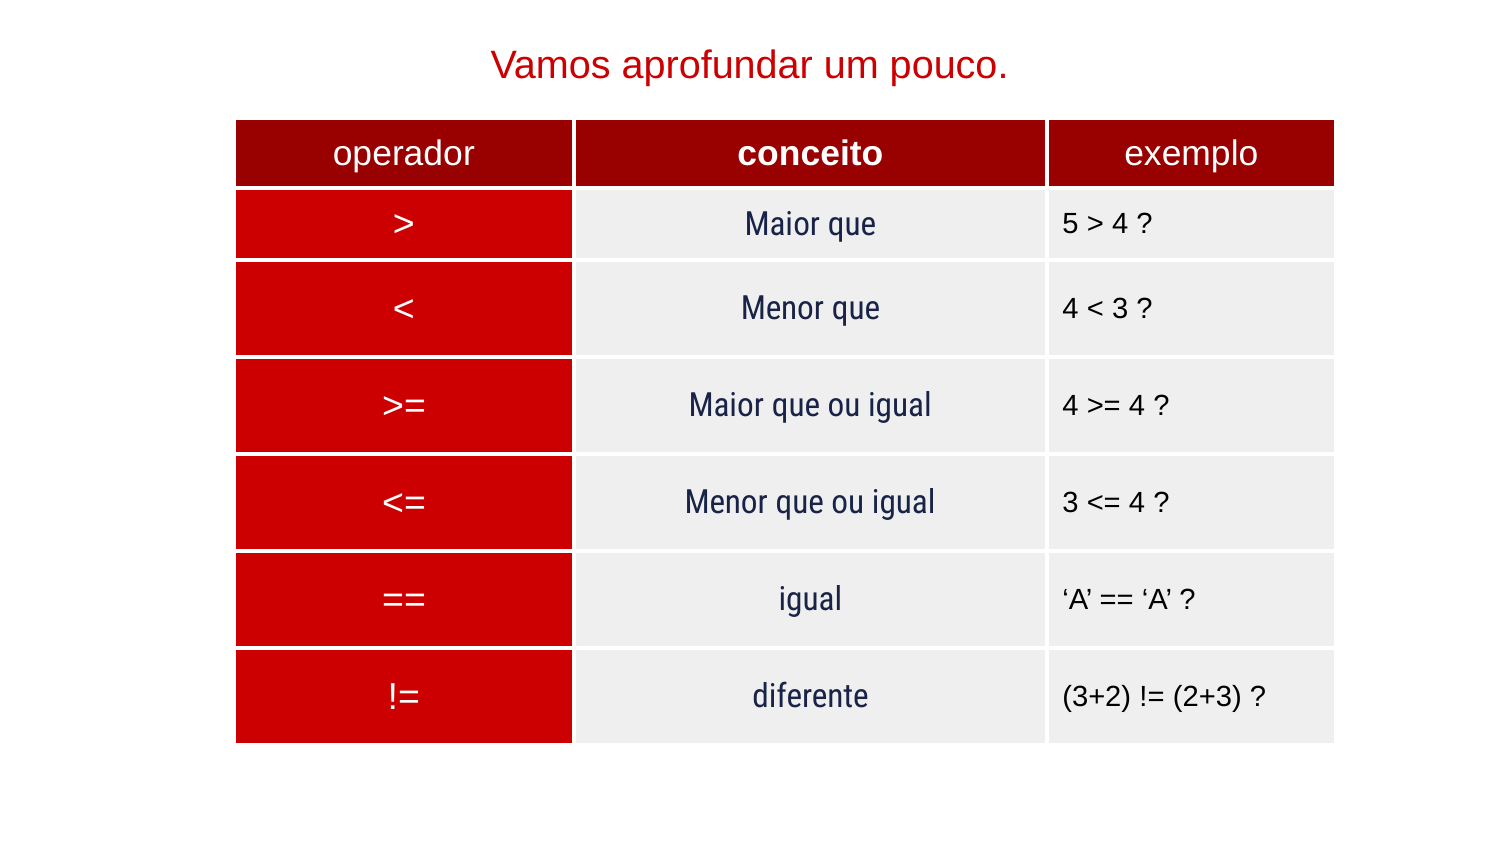

Vamos aprofundar um pouco.

| operador | conceito | exemplo |
| --- | --- | --- |
| > | Maior que | 5 > 4 ? |
| < | Menor que | 4 < 3 ? |
| >= | Maior que ou igual | 4 >= 4 ? |
| <= | Menor que ou igual | 3 <= 4 ? |
| == | igual | ‘A’ == ‘A’ ? |
| != | diferente | (3+2) != (2+3) ? |